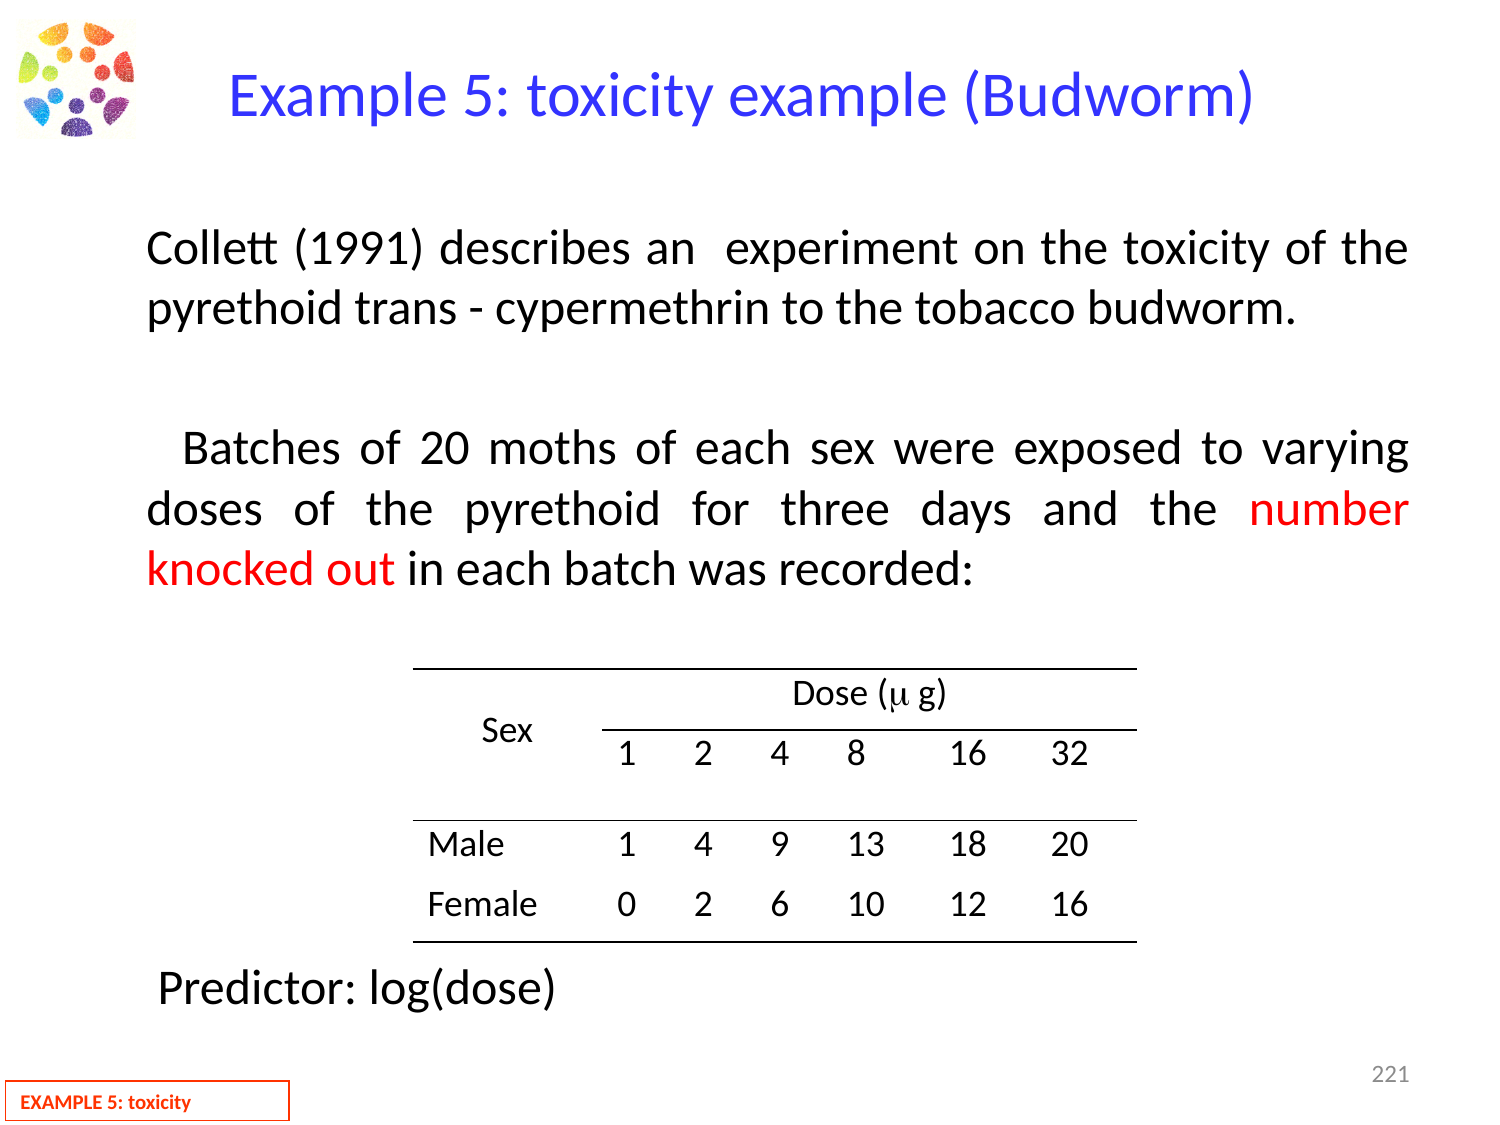

# Example 5: toxicity example (Budworm)

	Collett (1991) describes an  experiment on the toxicity of the pyrethoid trans - cypermethrin to the tobacco budworm.

     Batches of 20 moths of each sex were exposed to varying doses of the pyrethoid for three days and the number knocked out in each batch was recorded:

      Predictor: log(dose)

| Sex | Dose (μ g) |  |  |  |  |  |
| --- | --- | --- | --- | --- | --- | --- |
|  | 1 | 2 | 4 | 8 | 16 | 32 |
| Male | 1 | 4 | 9 | 13 | 18 | 20 |
| Female | 0 | 2 | 6 | 10 | 12 | 16 |
221
EXAMPLE 5: toxicity